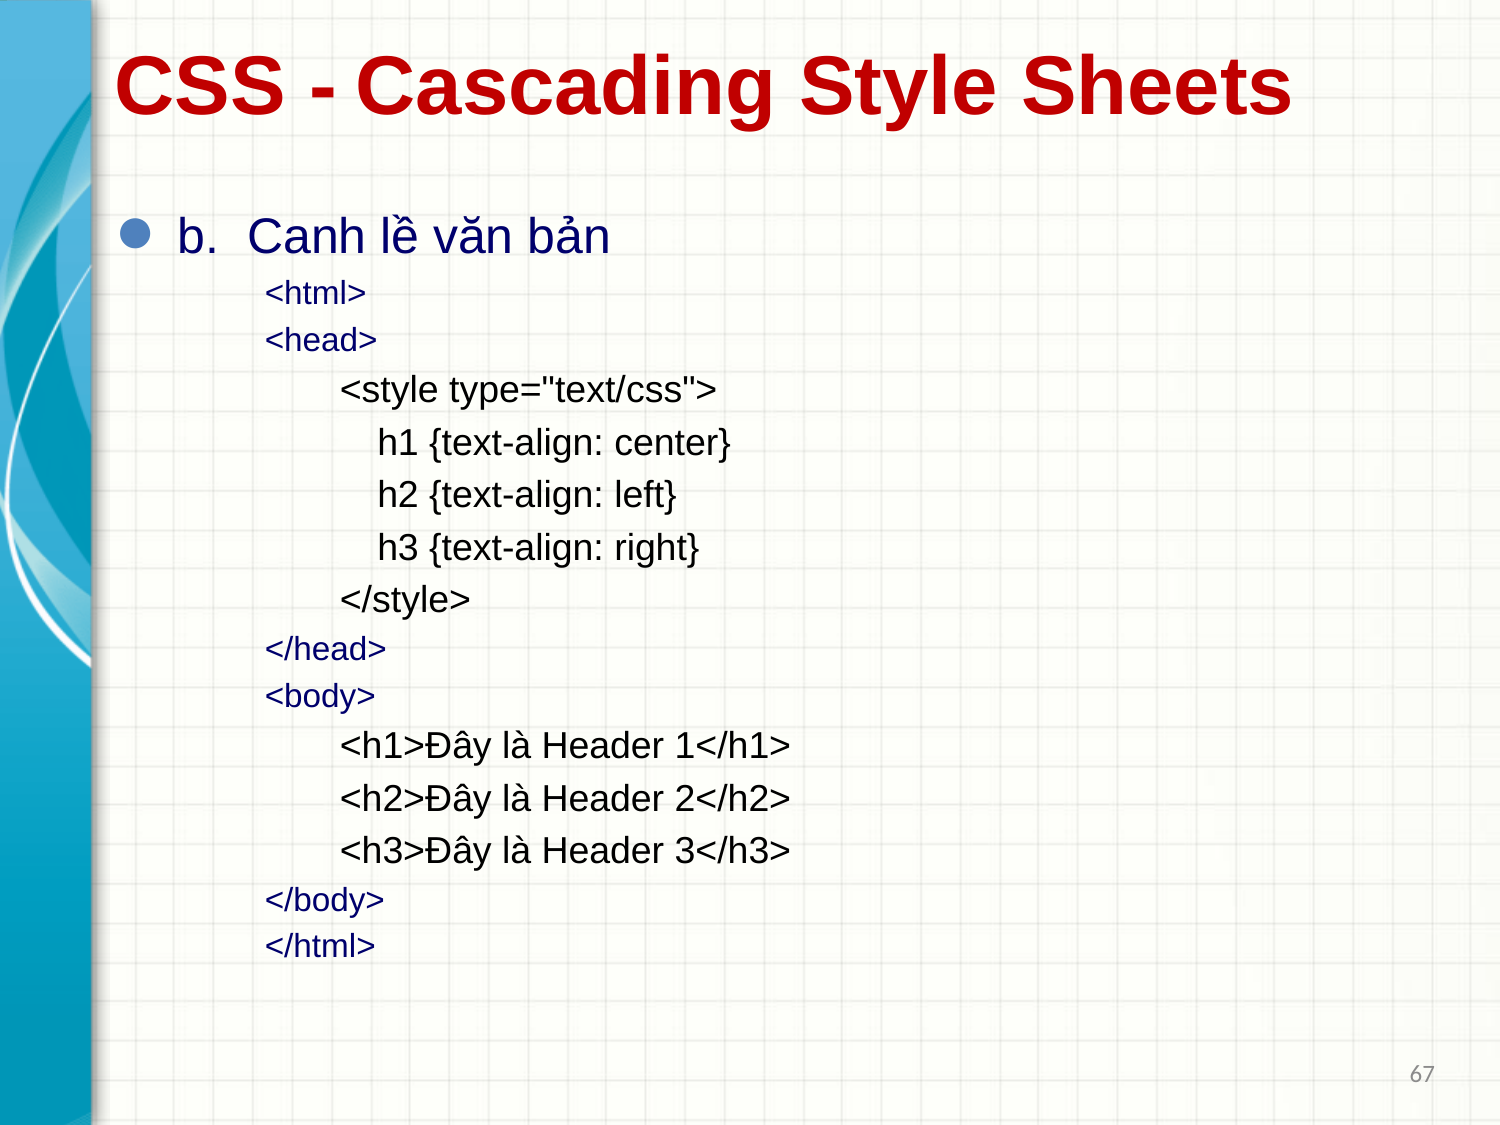

# CSS - Cascading Style Sheets
 b.  Canh lề văn bản
<html>
<head>
<style type="text/css">
 	h1 {text-align: center}
 	h2 {text-align: left}
	h3 {text-align: right}
</style>
</head>
<body>
<h1>Đây là Header 1</h1>
<h2>Đây là Header 2</h2>
<h3>Đây là Header 3</h3>
</body>
</html>
67